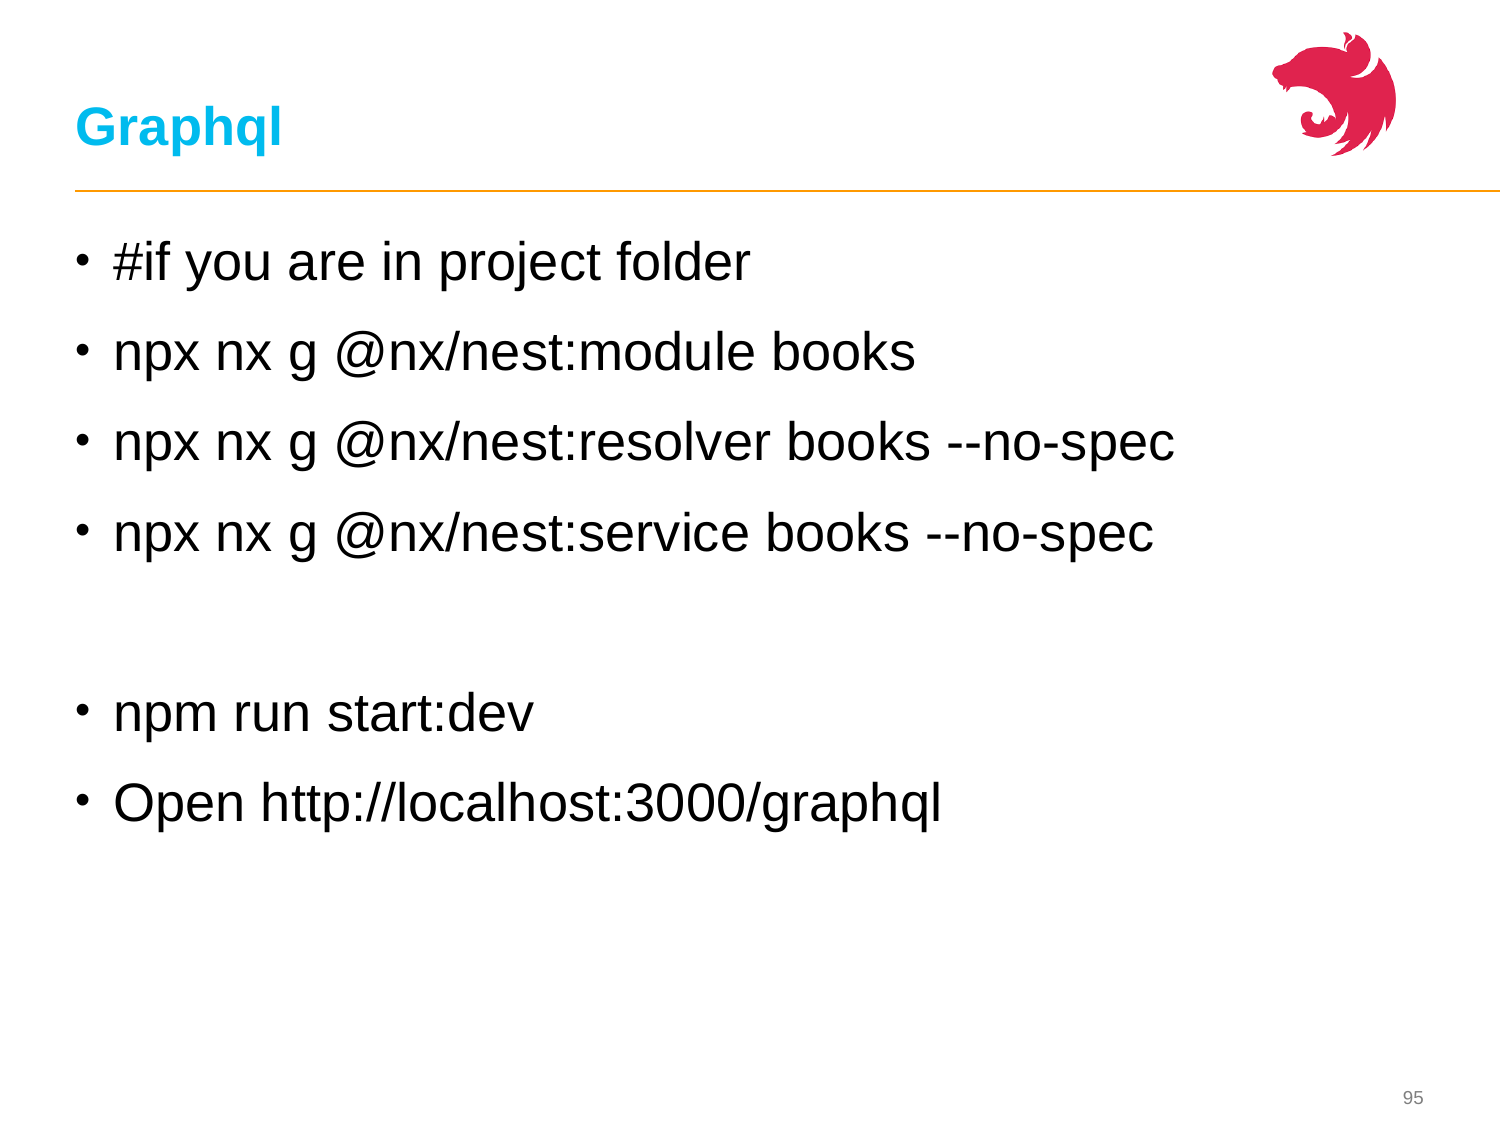

# Graphql
#if you are in project folder
npx nx g @nx/nest:module books
npx nx g @nx/nest:resolver books --no-spec
npx nx g @nx/nest:service books --no-spec

npm run start:dev
Open http://localhost:3000/graphql